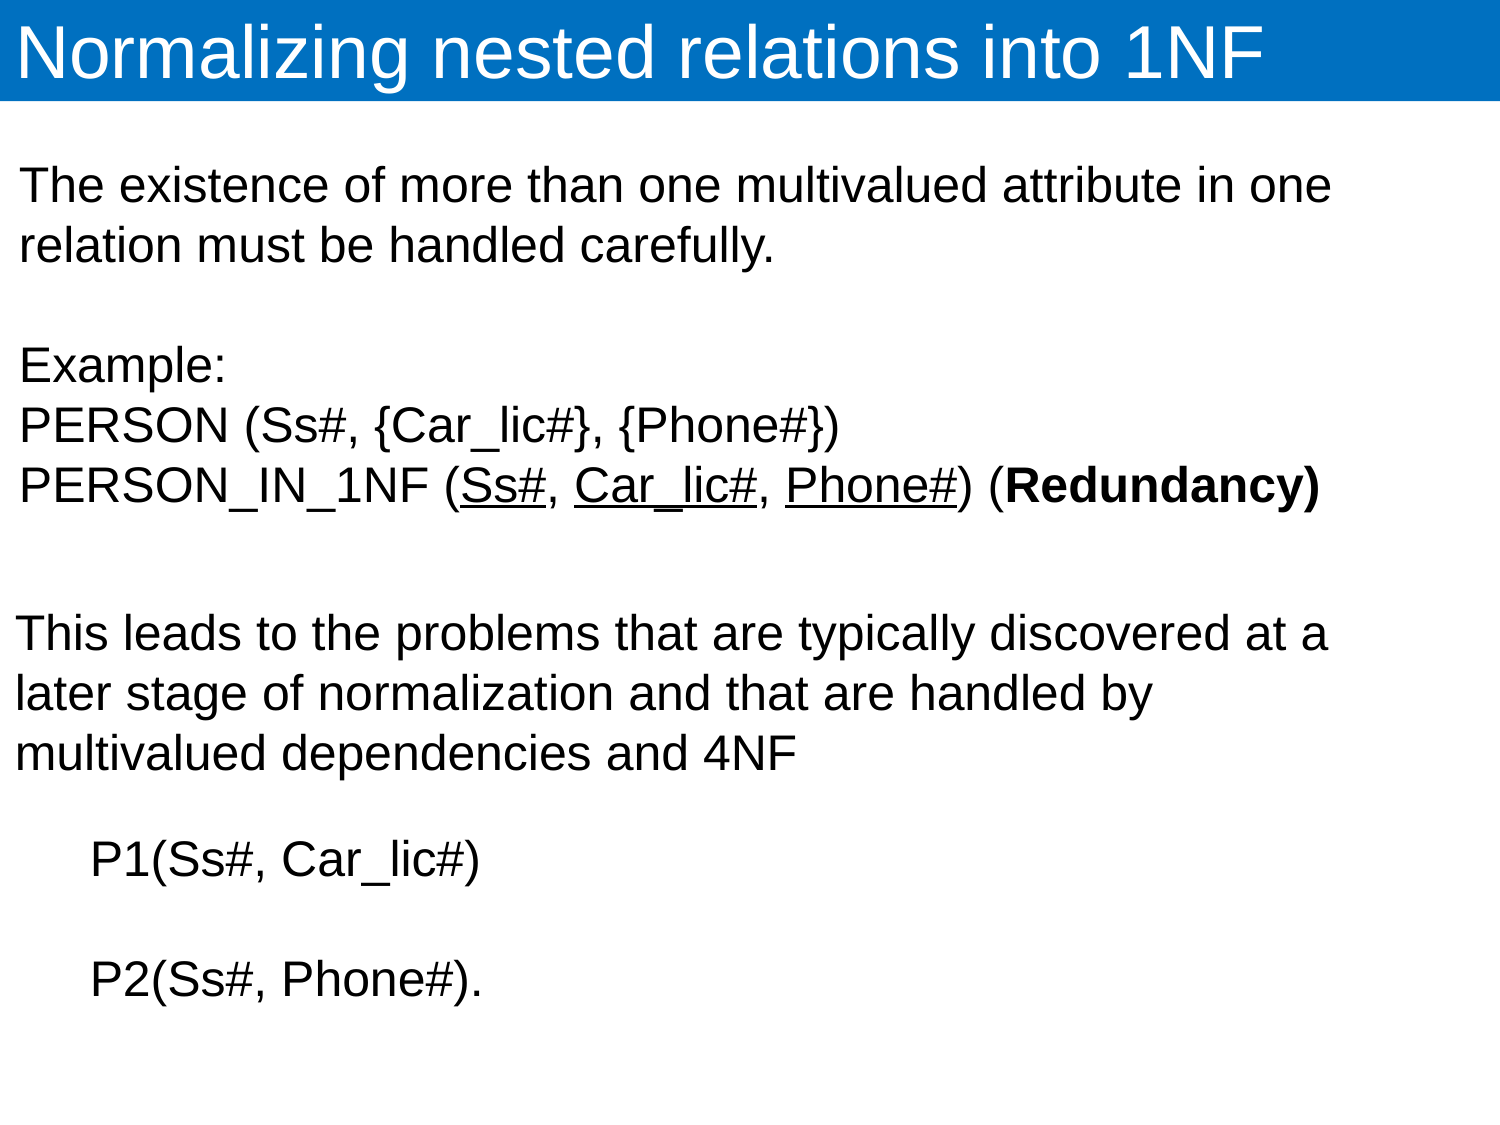

# Normalizing nested relations into 1NF
The existence of more than one multivalued attribute in one relation must be handled carefully.

Example:
PERSON (Ss#, {Car_lic#}, {Phone#})
PERSON_IN_1NF (Ss#, Car_lic#, Phone#) (Redundancy)

This leads to the problems that are typically discovered at a later stage of normalization and that are handled by multivalued dependencies and 4NF
P1(Ss#, Car_lic#)
P2(Ss#, Phone#).